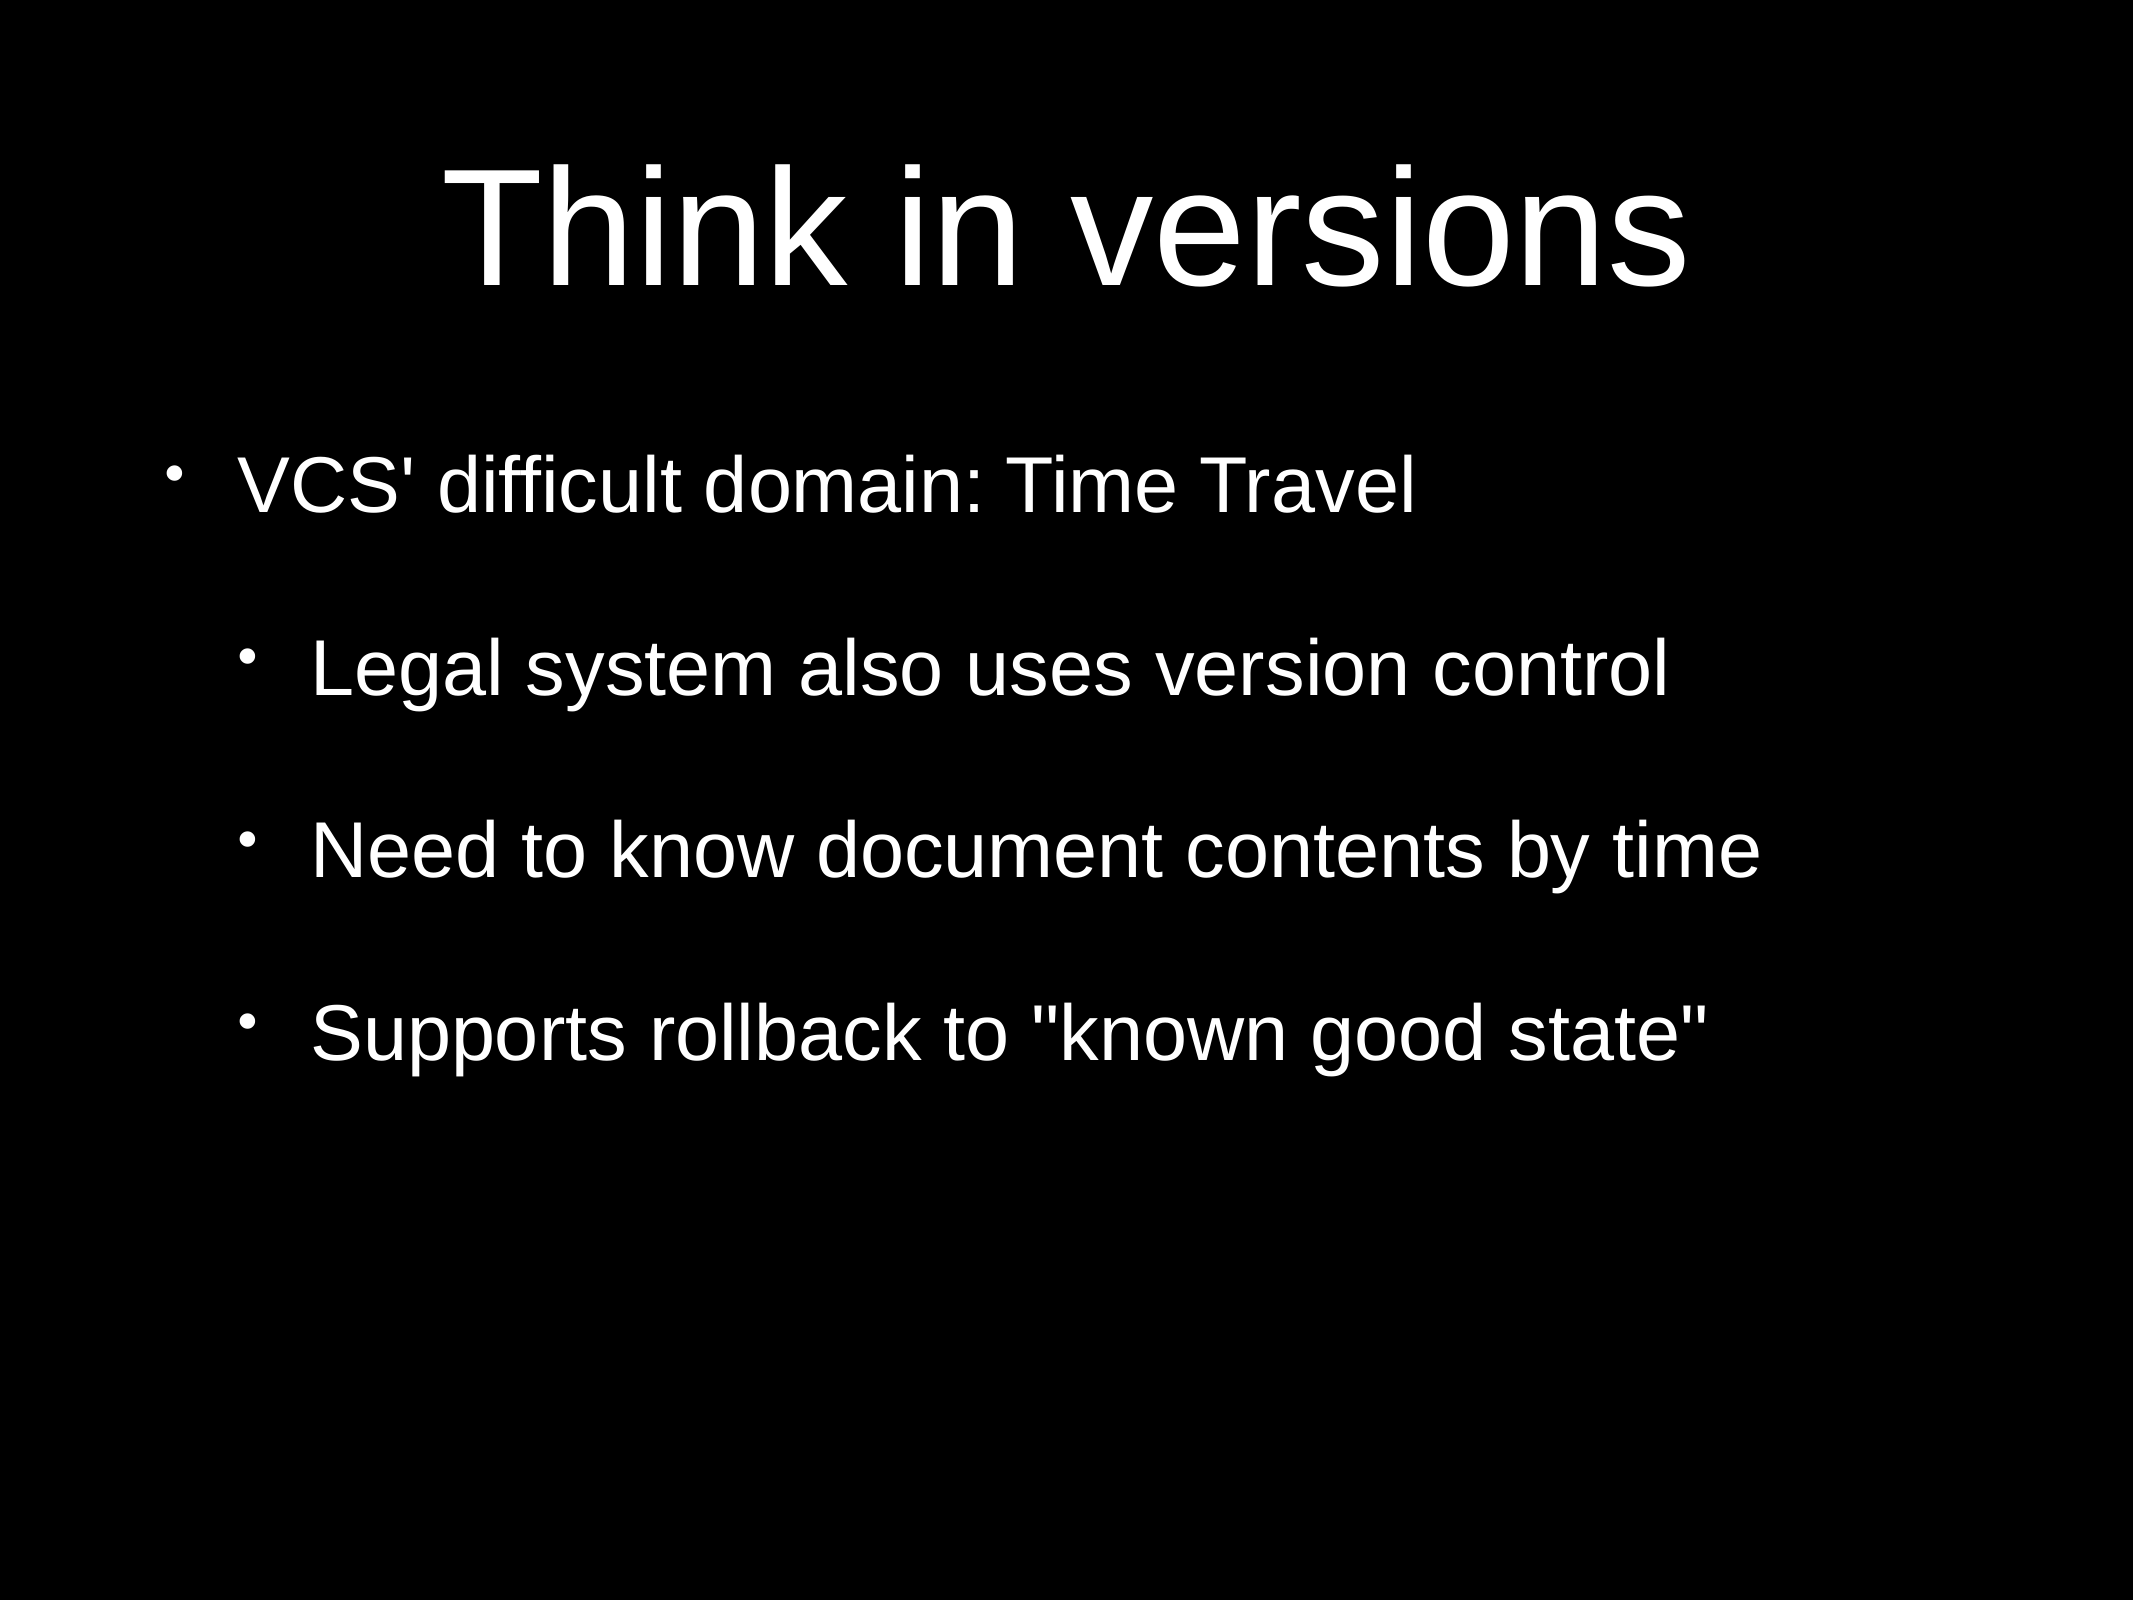

# Think in versions
VCS' difficult domain: Time Travel
Legal system also uses version control
Need to know document contents by time
Supports rollback to "known good state"